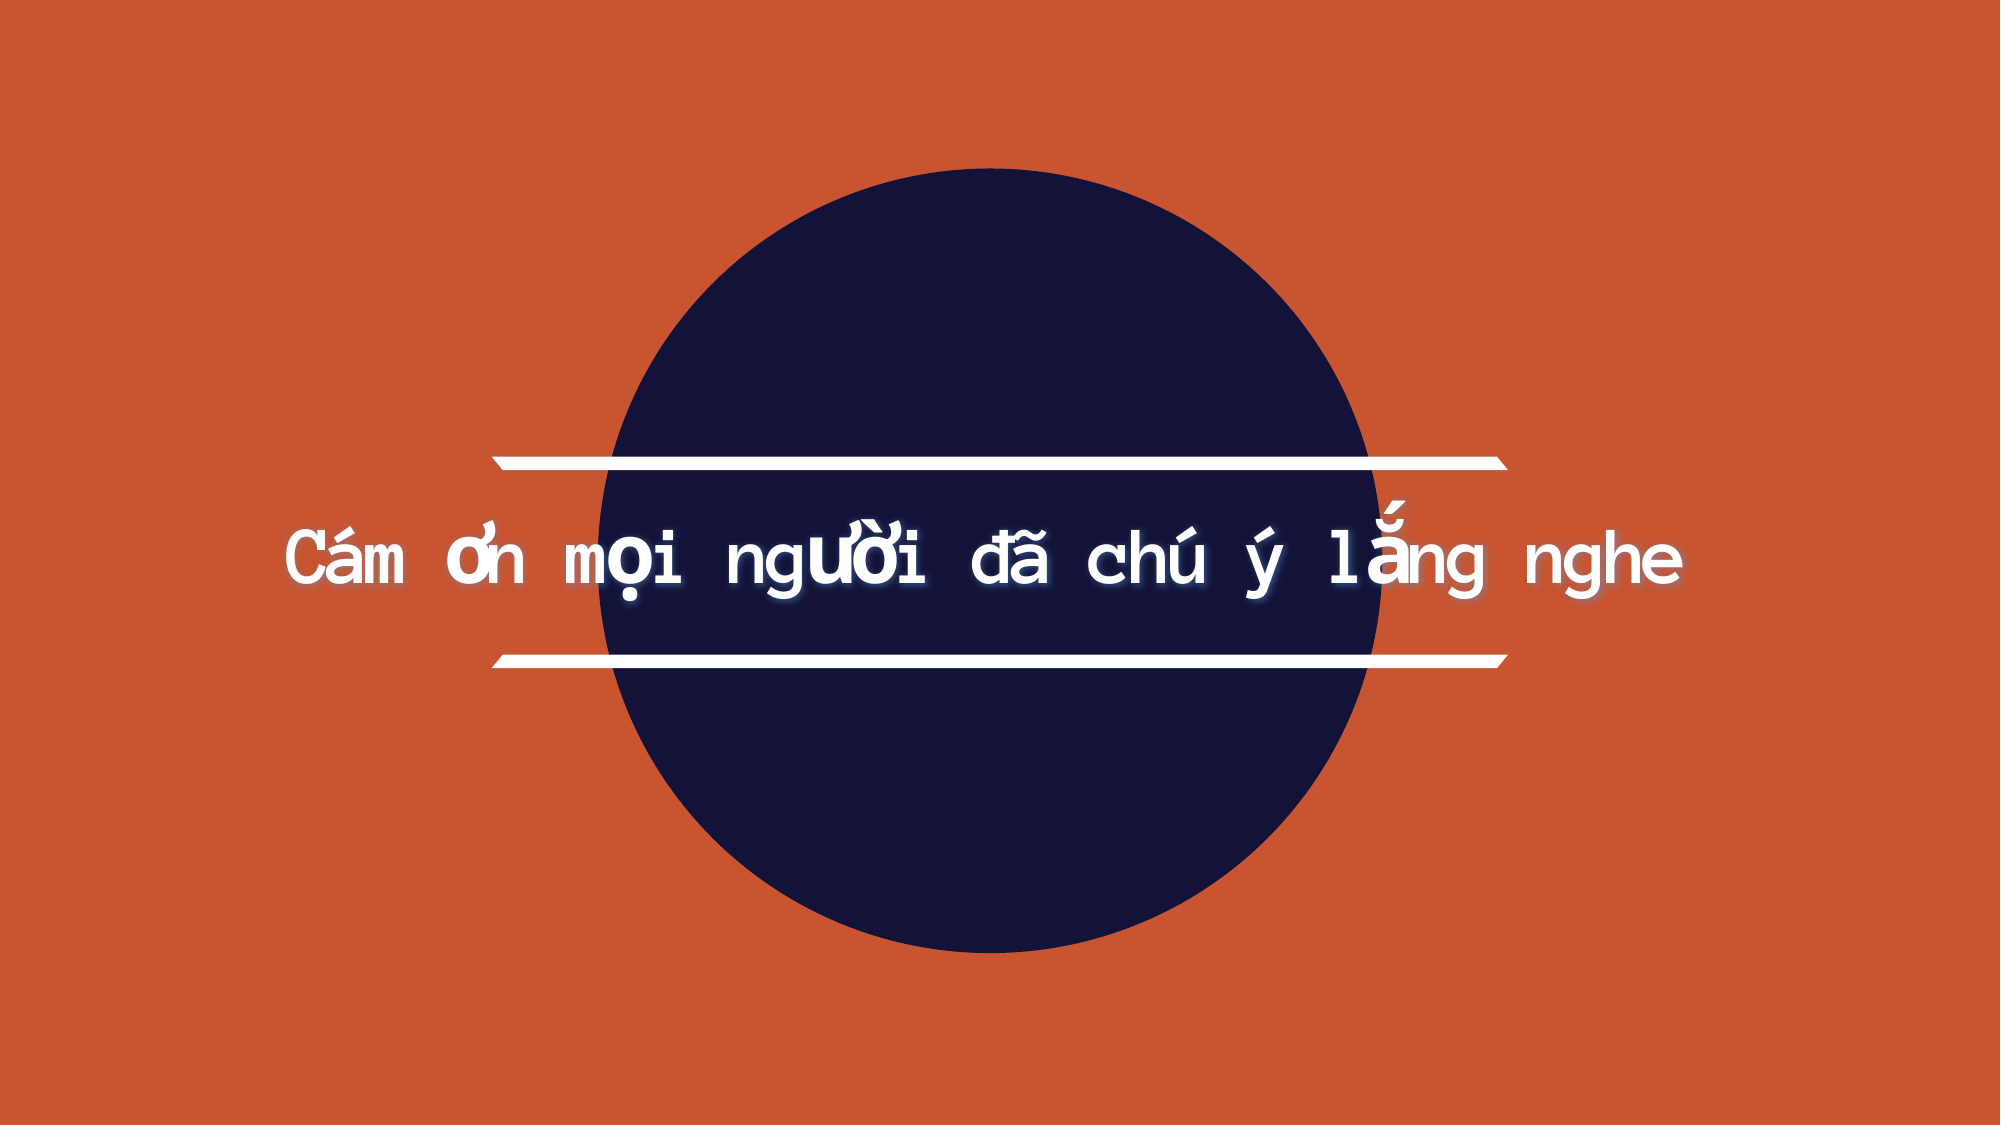

Cám ơn mọi người đã chú ý lắng nghe